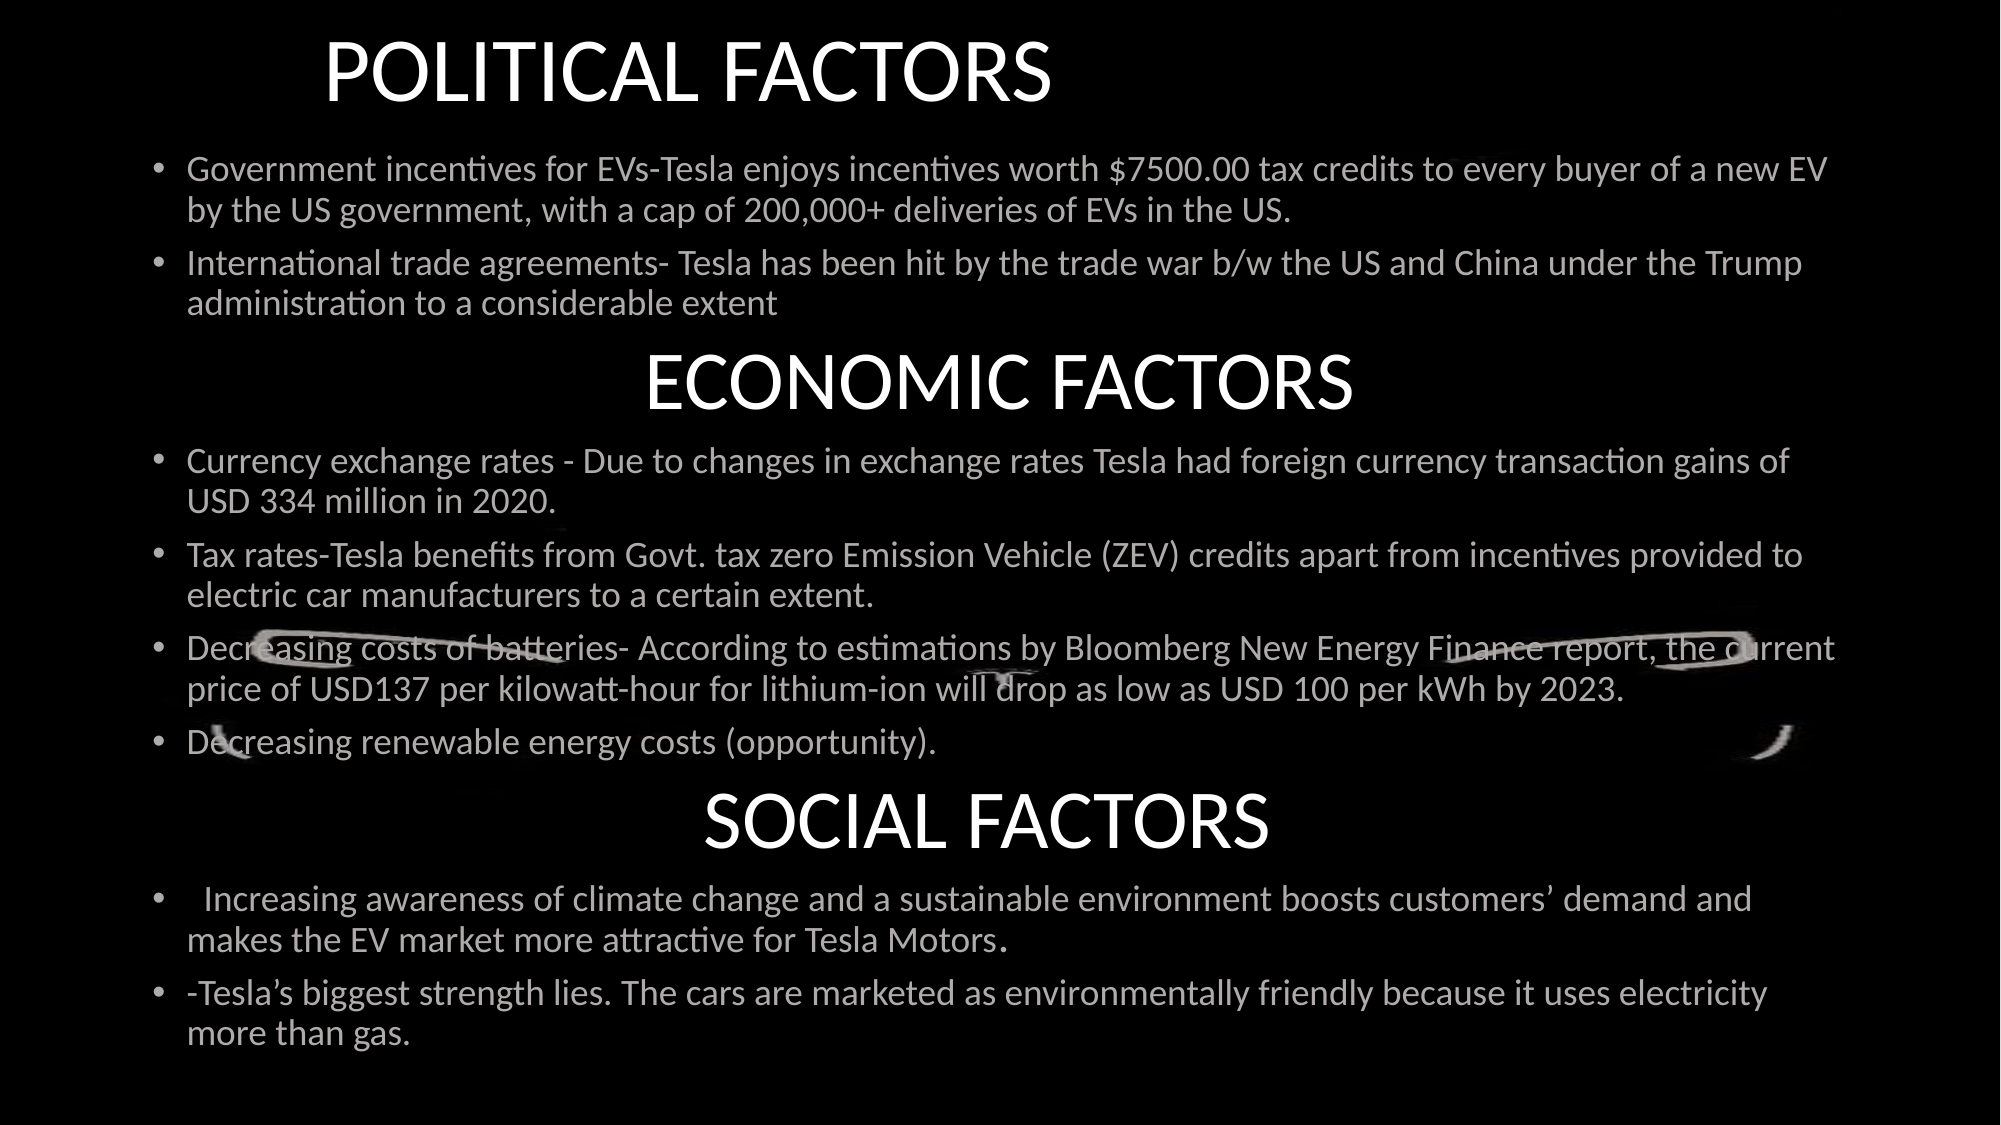

# POLITICAL FACTORS
Government incentives for EVs-Tesla enjoys incentives worth $7500.00 tax credits to every buyer of a new EV by the US government, with a cap of 200,000+ deliveries of EVs in the US.
International trade agreements- Tesla has been hit by the trade war b/w the US and China under the Trump administration to a considerable extent
ECONOMIC FACTORS
Currency exchange rates - Due to changes in exchange rates Tesla had foreign currency transaction gains of USD 334 million in 2020.
Tax rates-Tesla benefits from Govt. tax zero Emission Vehicle (ZEV) credits apart from incentives provided to electric car manufacturers to a certain extent.
Decreasing costs of batteries- According to estimations by Bloomberg New Energy Finance report, the current price of USD137 per kilowatt-hour for lithium-ion will drop as low as USD 100 per kWh by 2023.
Decreasing renewable energy costs (opportunity).
SOCIAL FACTORS
  Increasing awareness of climate change and a sustainable environment boosts customers’ demand and makes the EV market more attractive for Tesla Motors.
-Tesla’s biggest strength lies. The cars are marketed as environmentally friendly because it uses electricity more than gas.